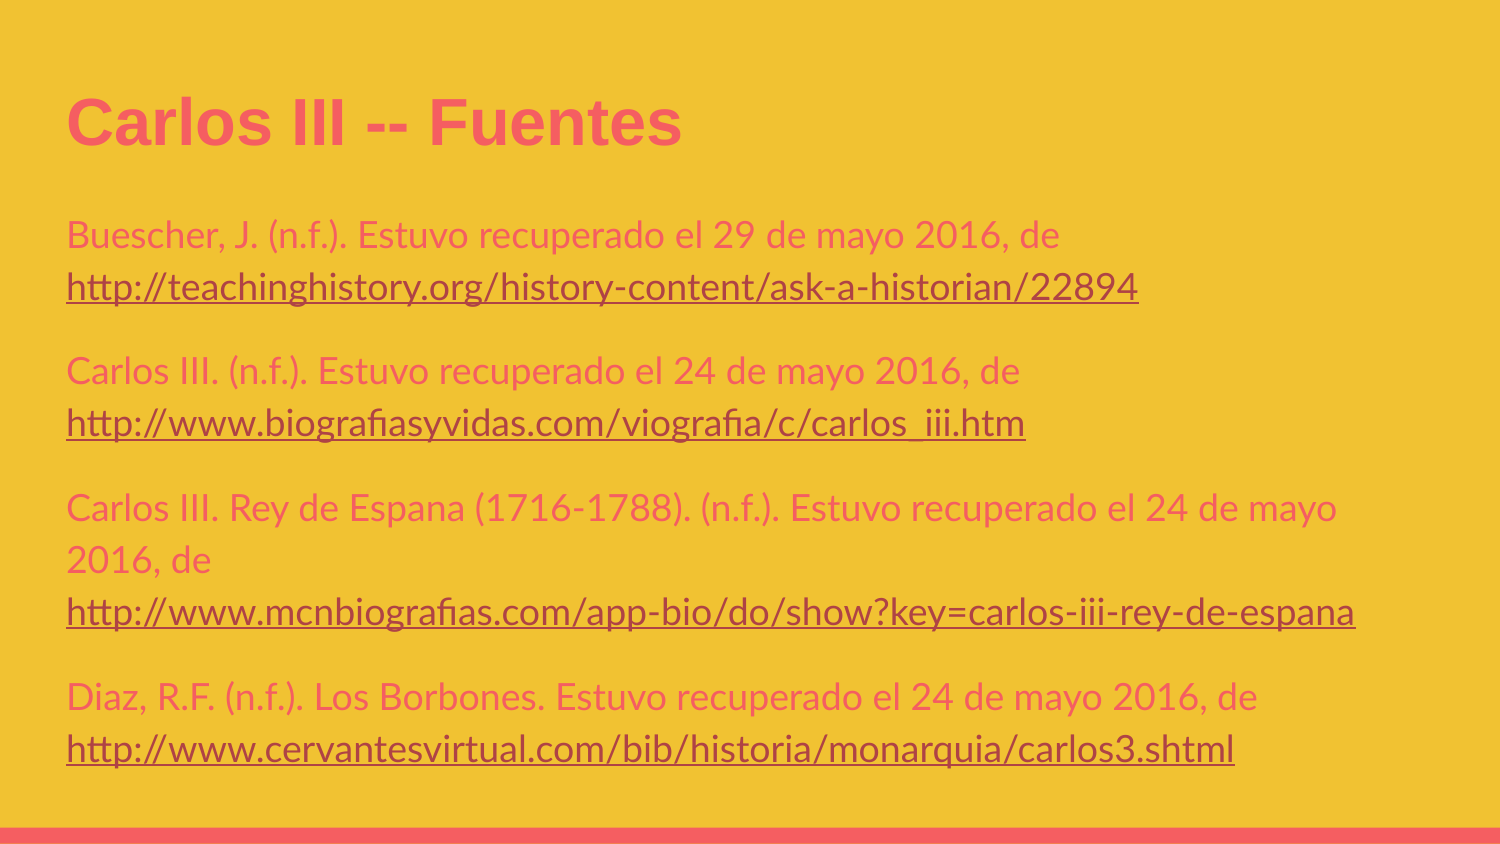

# Carlos III -- Fuentes
Buescher, J. (n.f.). Estuvo recuperado el 29 de mayo 2016, de http://teachinghistory.org/history-content/ask-a-historian/22894
Carlos III. (n.f.). Estuvo recuperado el 24 de mayo 2016, de http://www.biografiasyvidas.com/viografia/c/carlos_iii.htm
Carlos III. Rey de Espana (1716-1788). (n.f.). Estuvo recuperado el 24 de mayo 2016, de http://www.mcnbiografias.com/app-bio/do/show?key=carlos-iii-rey-de-espana
Diaz, R.F. (n.f.). Los Borbones. Estuvo recuperado el 24 de mayo 2016, de http://www.cervantesvirtual.com/bib/historia/monarquia/carlos3.shtml